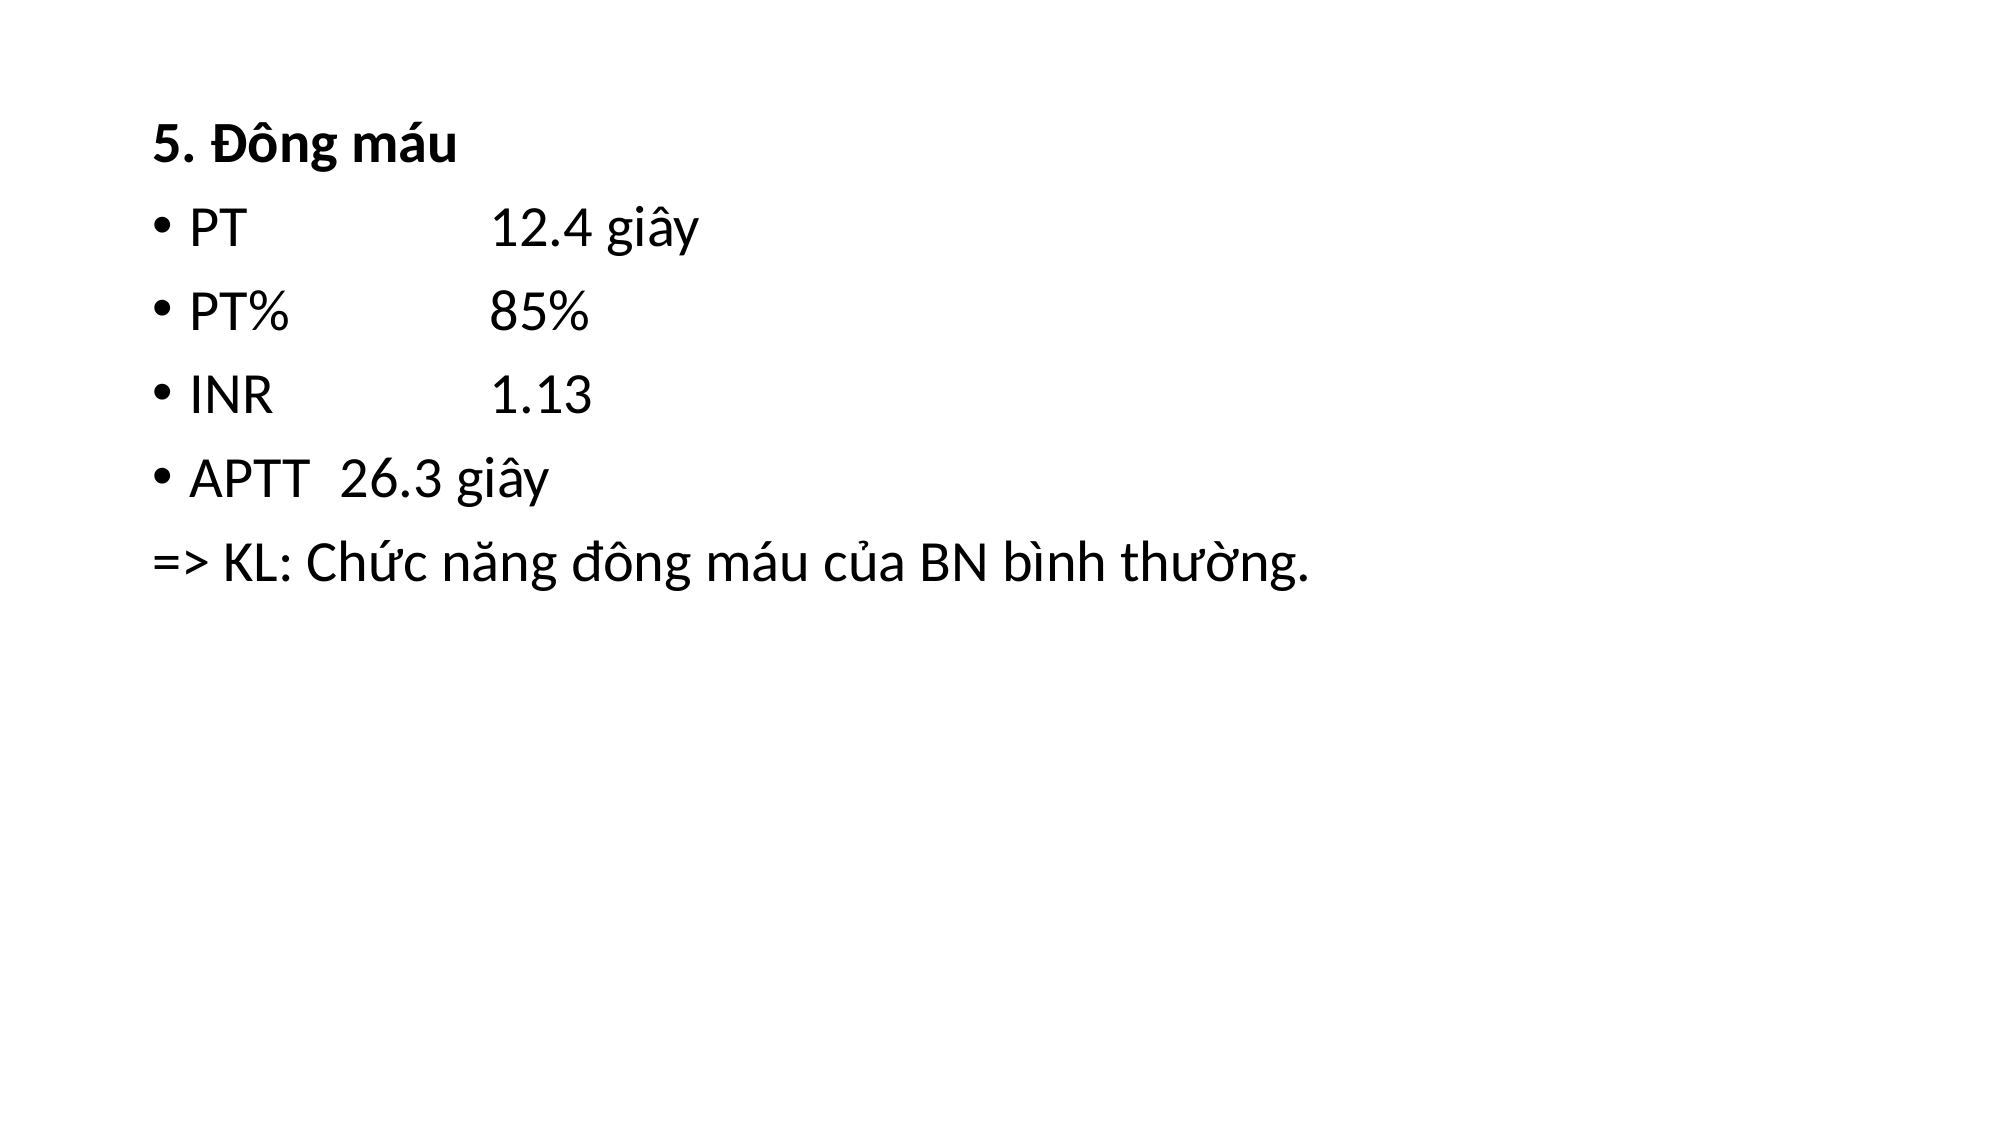

5. Đông máu
PT		12.4 giây
PT%		85%
INR		1.13
APTT	26.3 giây
=> KL: Chức năng đông máu của BN bình thường.